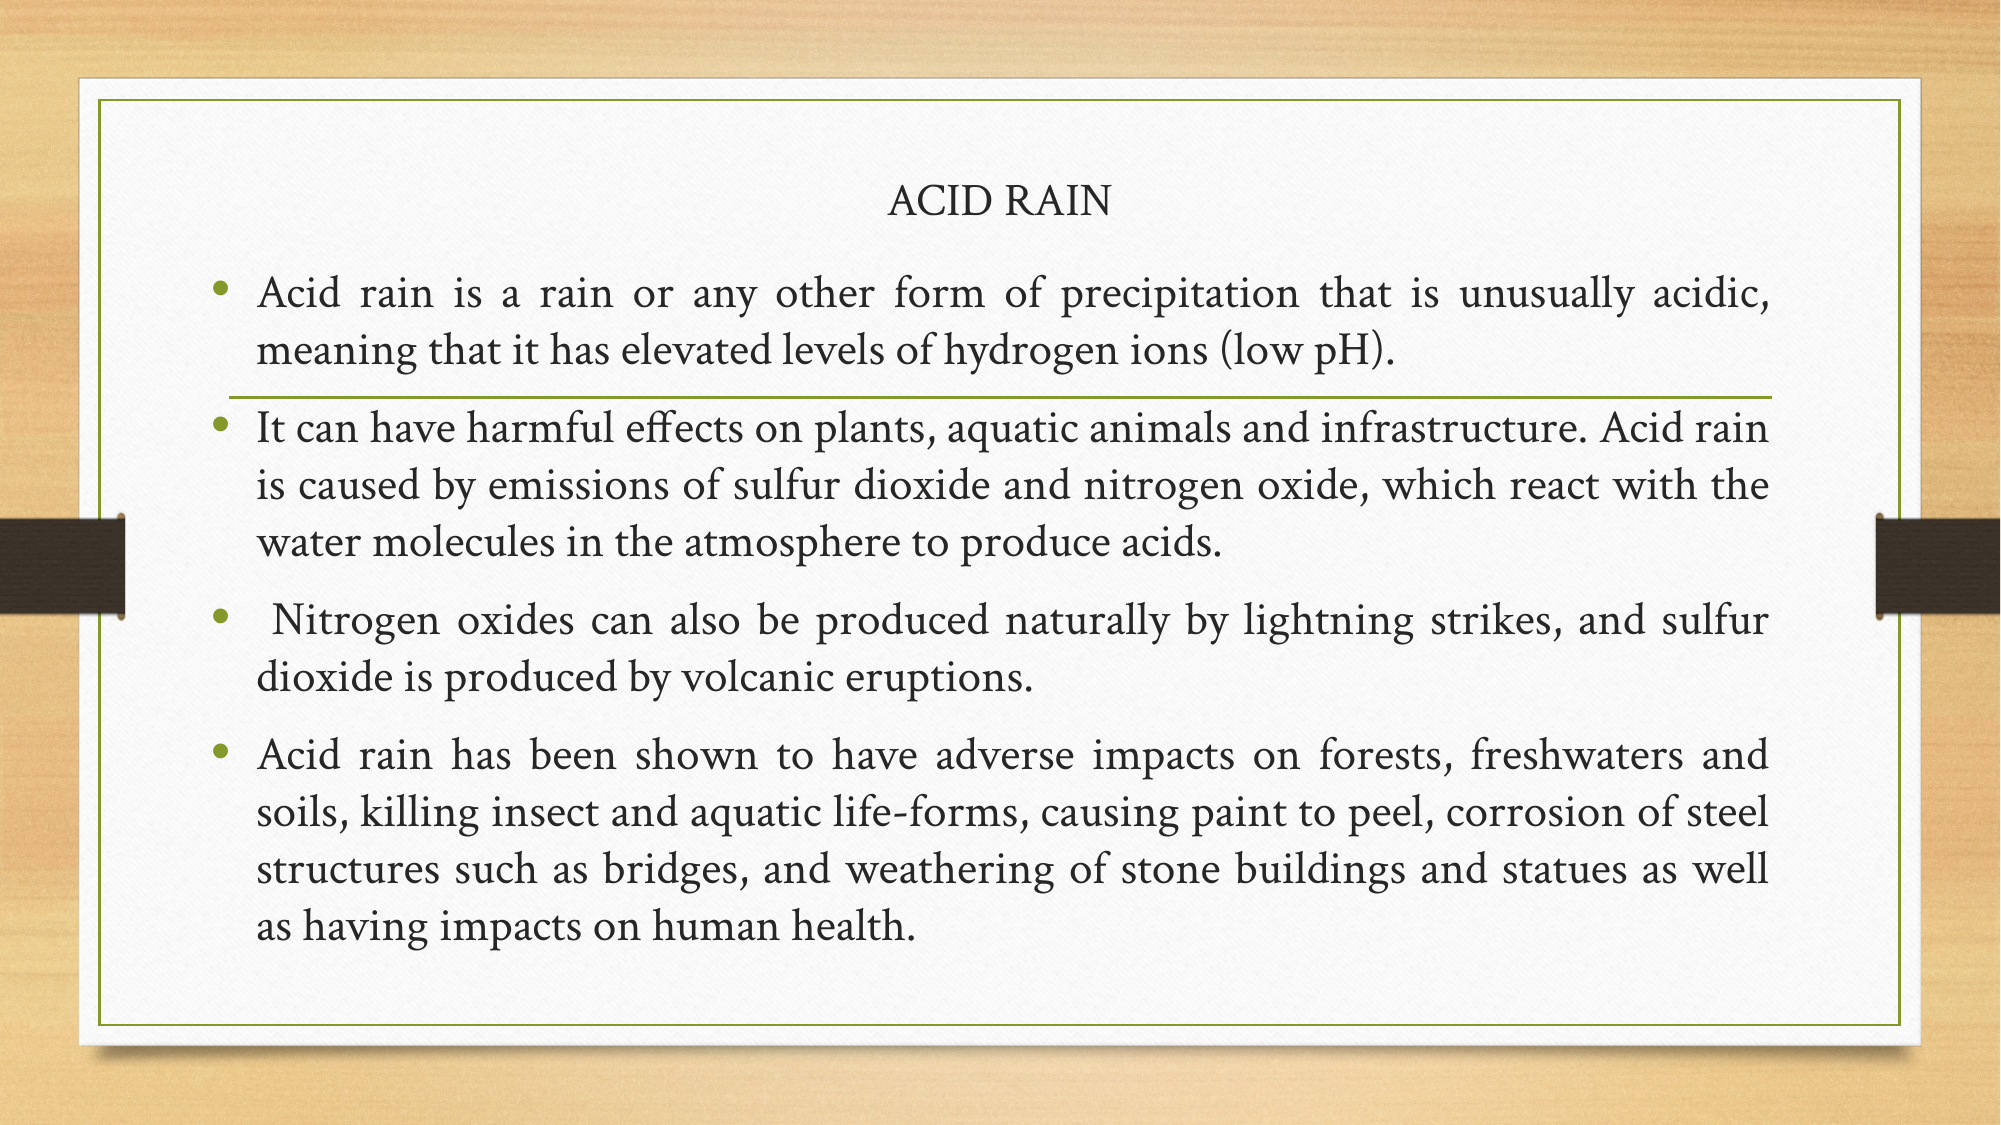

# ACID RAIN
Acid rain is a rain or any other form of precipitation that is unusually acidic, meaning that it has elevated levels of hydrogen ions (low pH).
It can have harmful effects on plants, aquatic animals and infrastructure. Acid rain is caused by emissions of sulfur dioxide and nitrogen oxide, which react with the water molecules in the atmosphere to produce acids.
 Nitrogen oxides can also be produced naturally by lightning strikes, and sulfur dioxide is produced by volcanic eruptions.
Acid rain has been shown to have adverse impacts on forests, freshwaters and soils, killing insect and aquatic life-forms, causing paint to peel, corrosion of steel structures such as bridges, and weathering of stone buildings and statues as well as having impacts on human health.